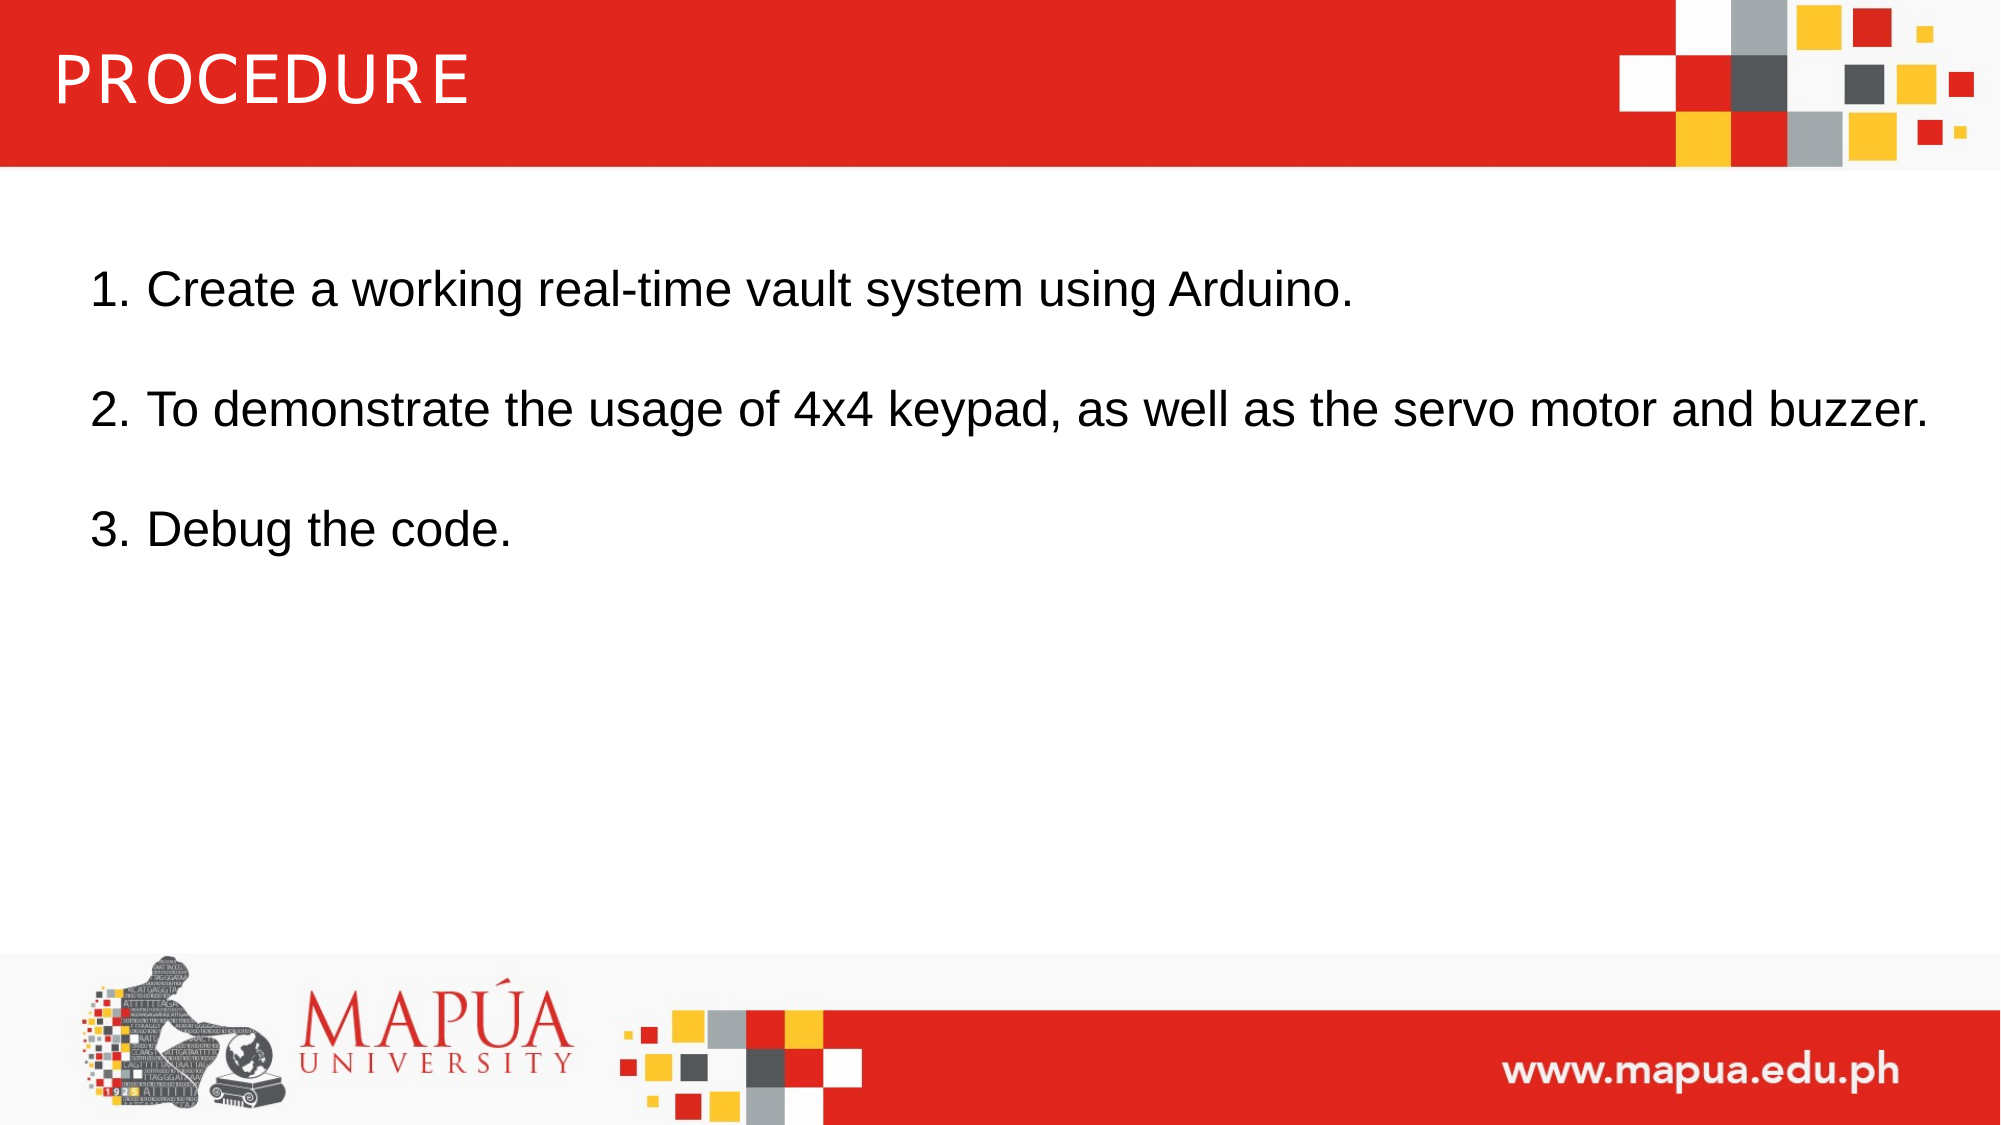

# PROCEDURE

Create a working real-time vault system using Arduino.

To demonstrate the usage of 4x4 keypad, as well as the servo motor and buzzer.

Debug the code.